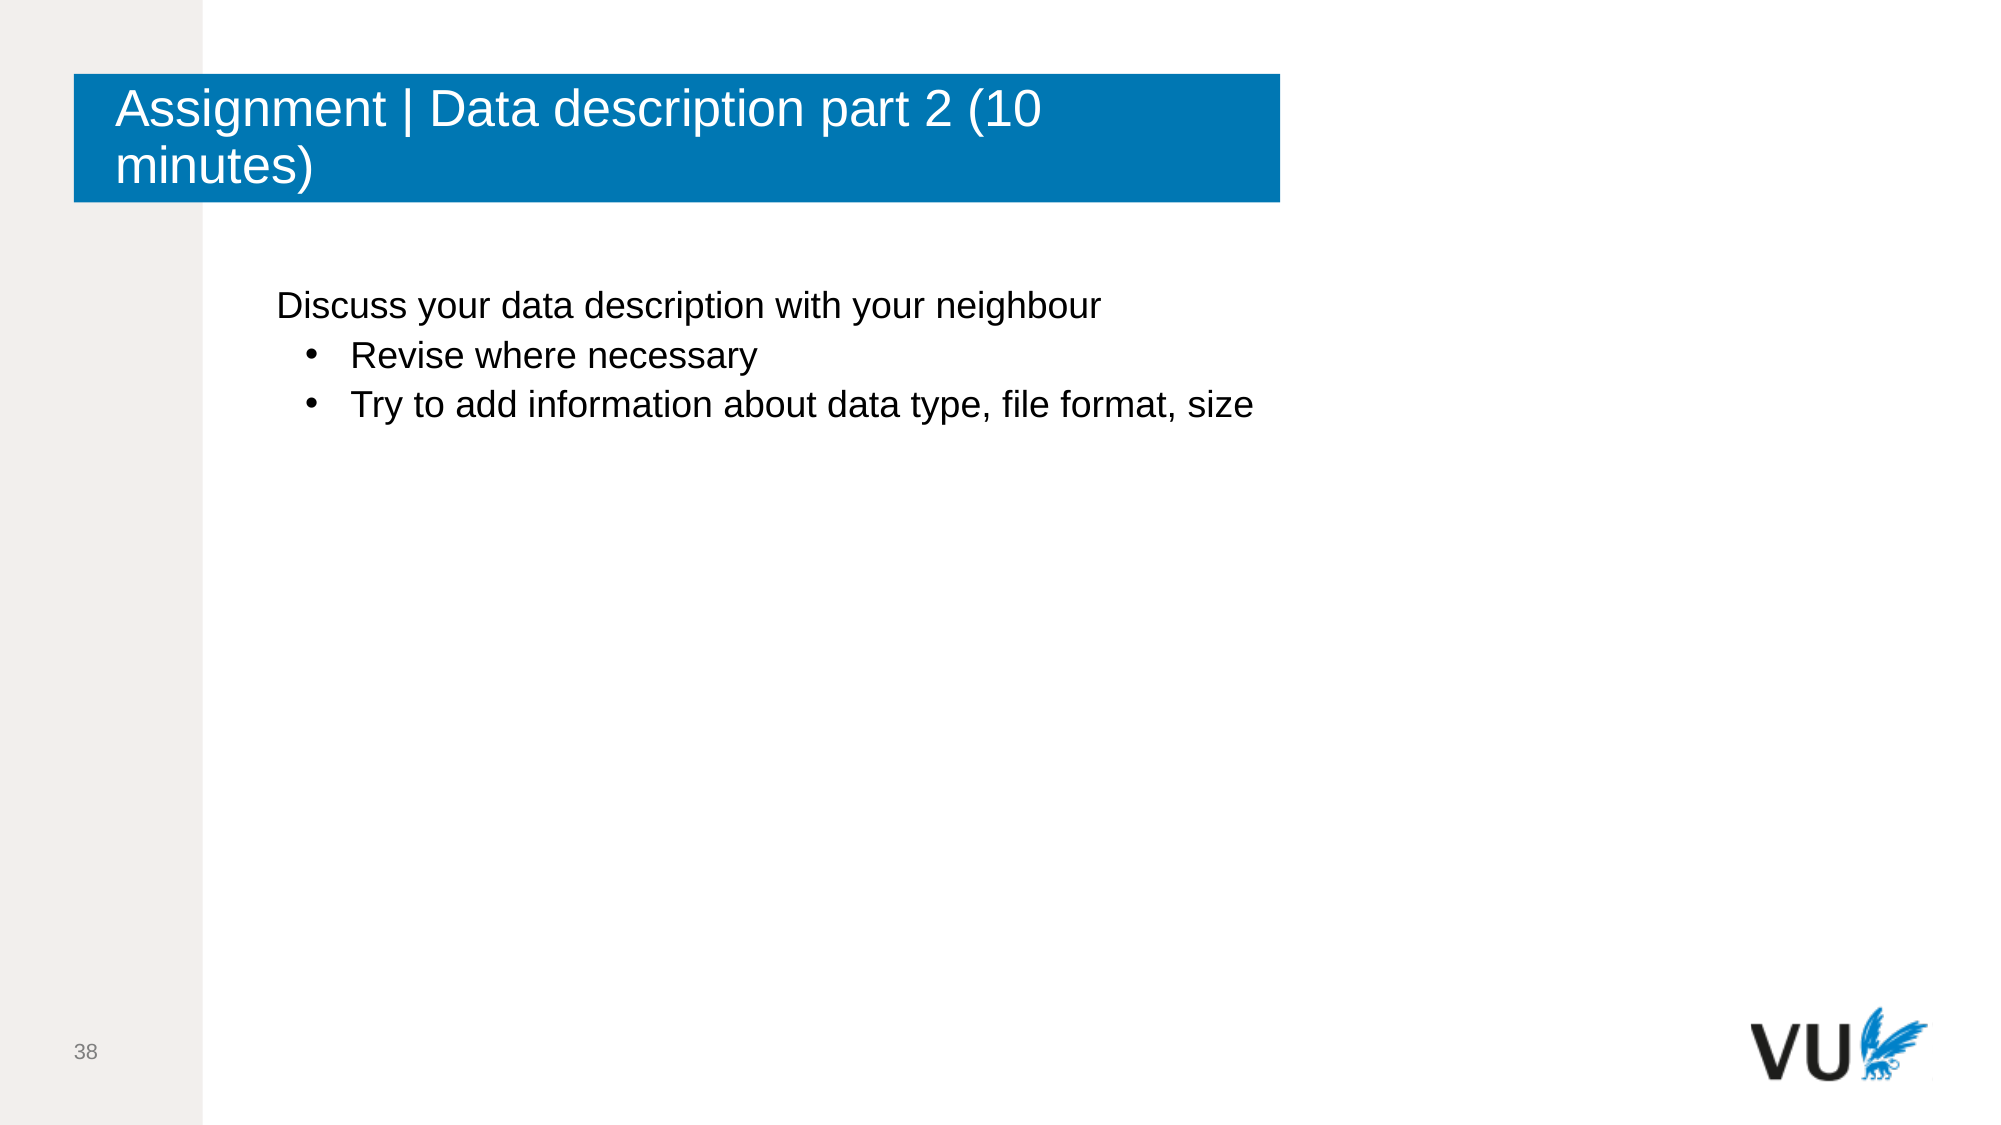

# Assignment | Data description part 2 (10 minutes)
Discuss your data description with your neighbour
Revise where necessary
Try to add information about data type, file format, size

38